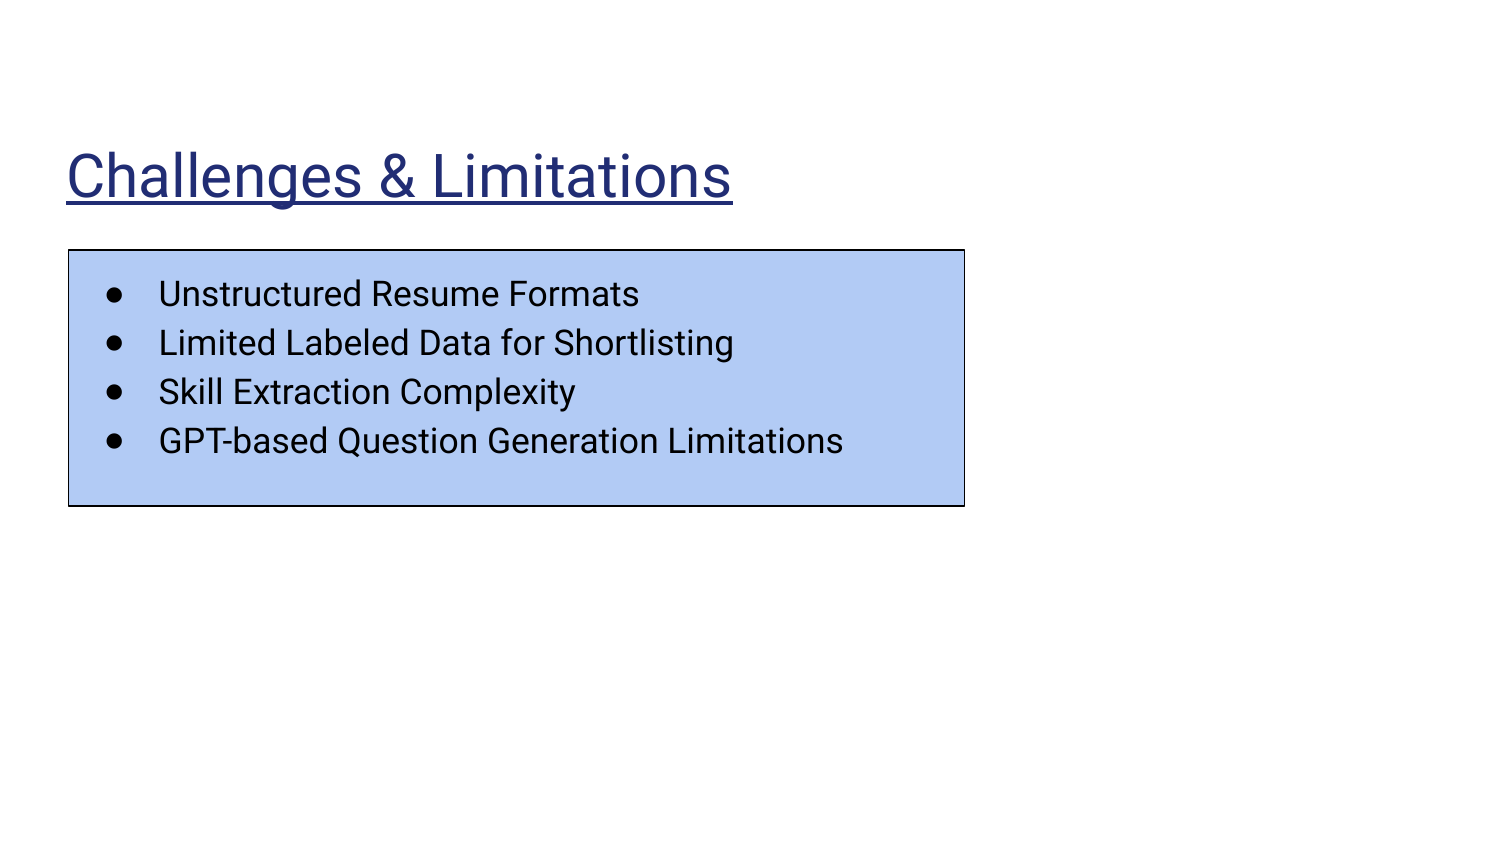

# Challenges & Limitations

Unstructured Resume Formats
Limited Labeled Data for Shortlisting
Skill Extraction Complexity
GPT-based Question Generation Limitations